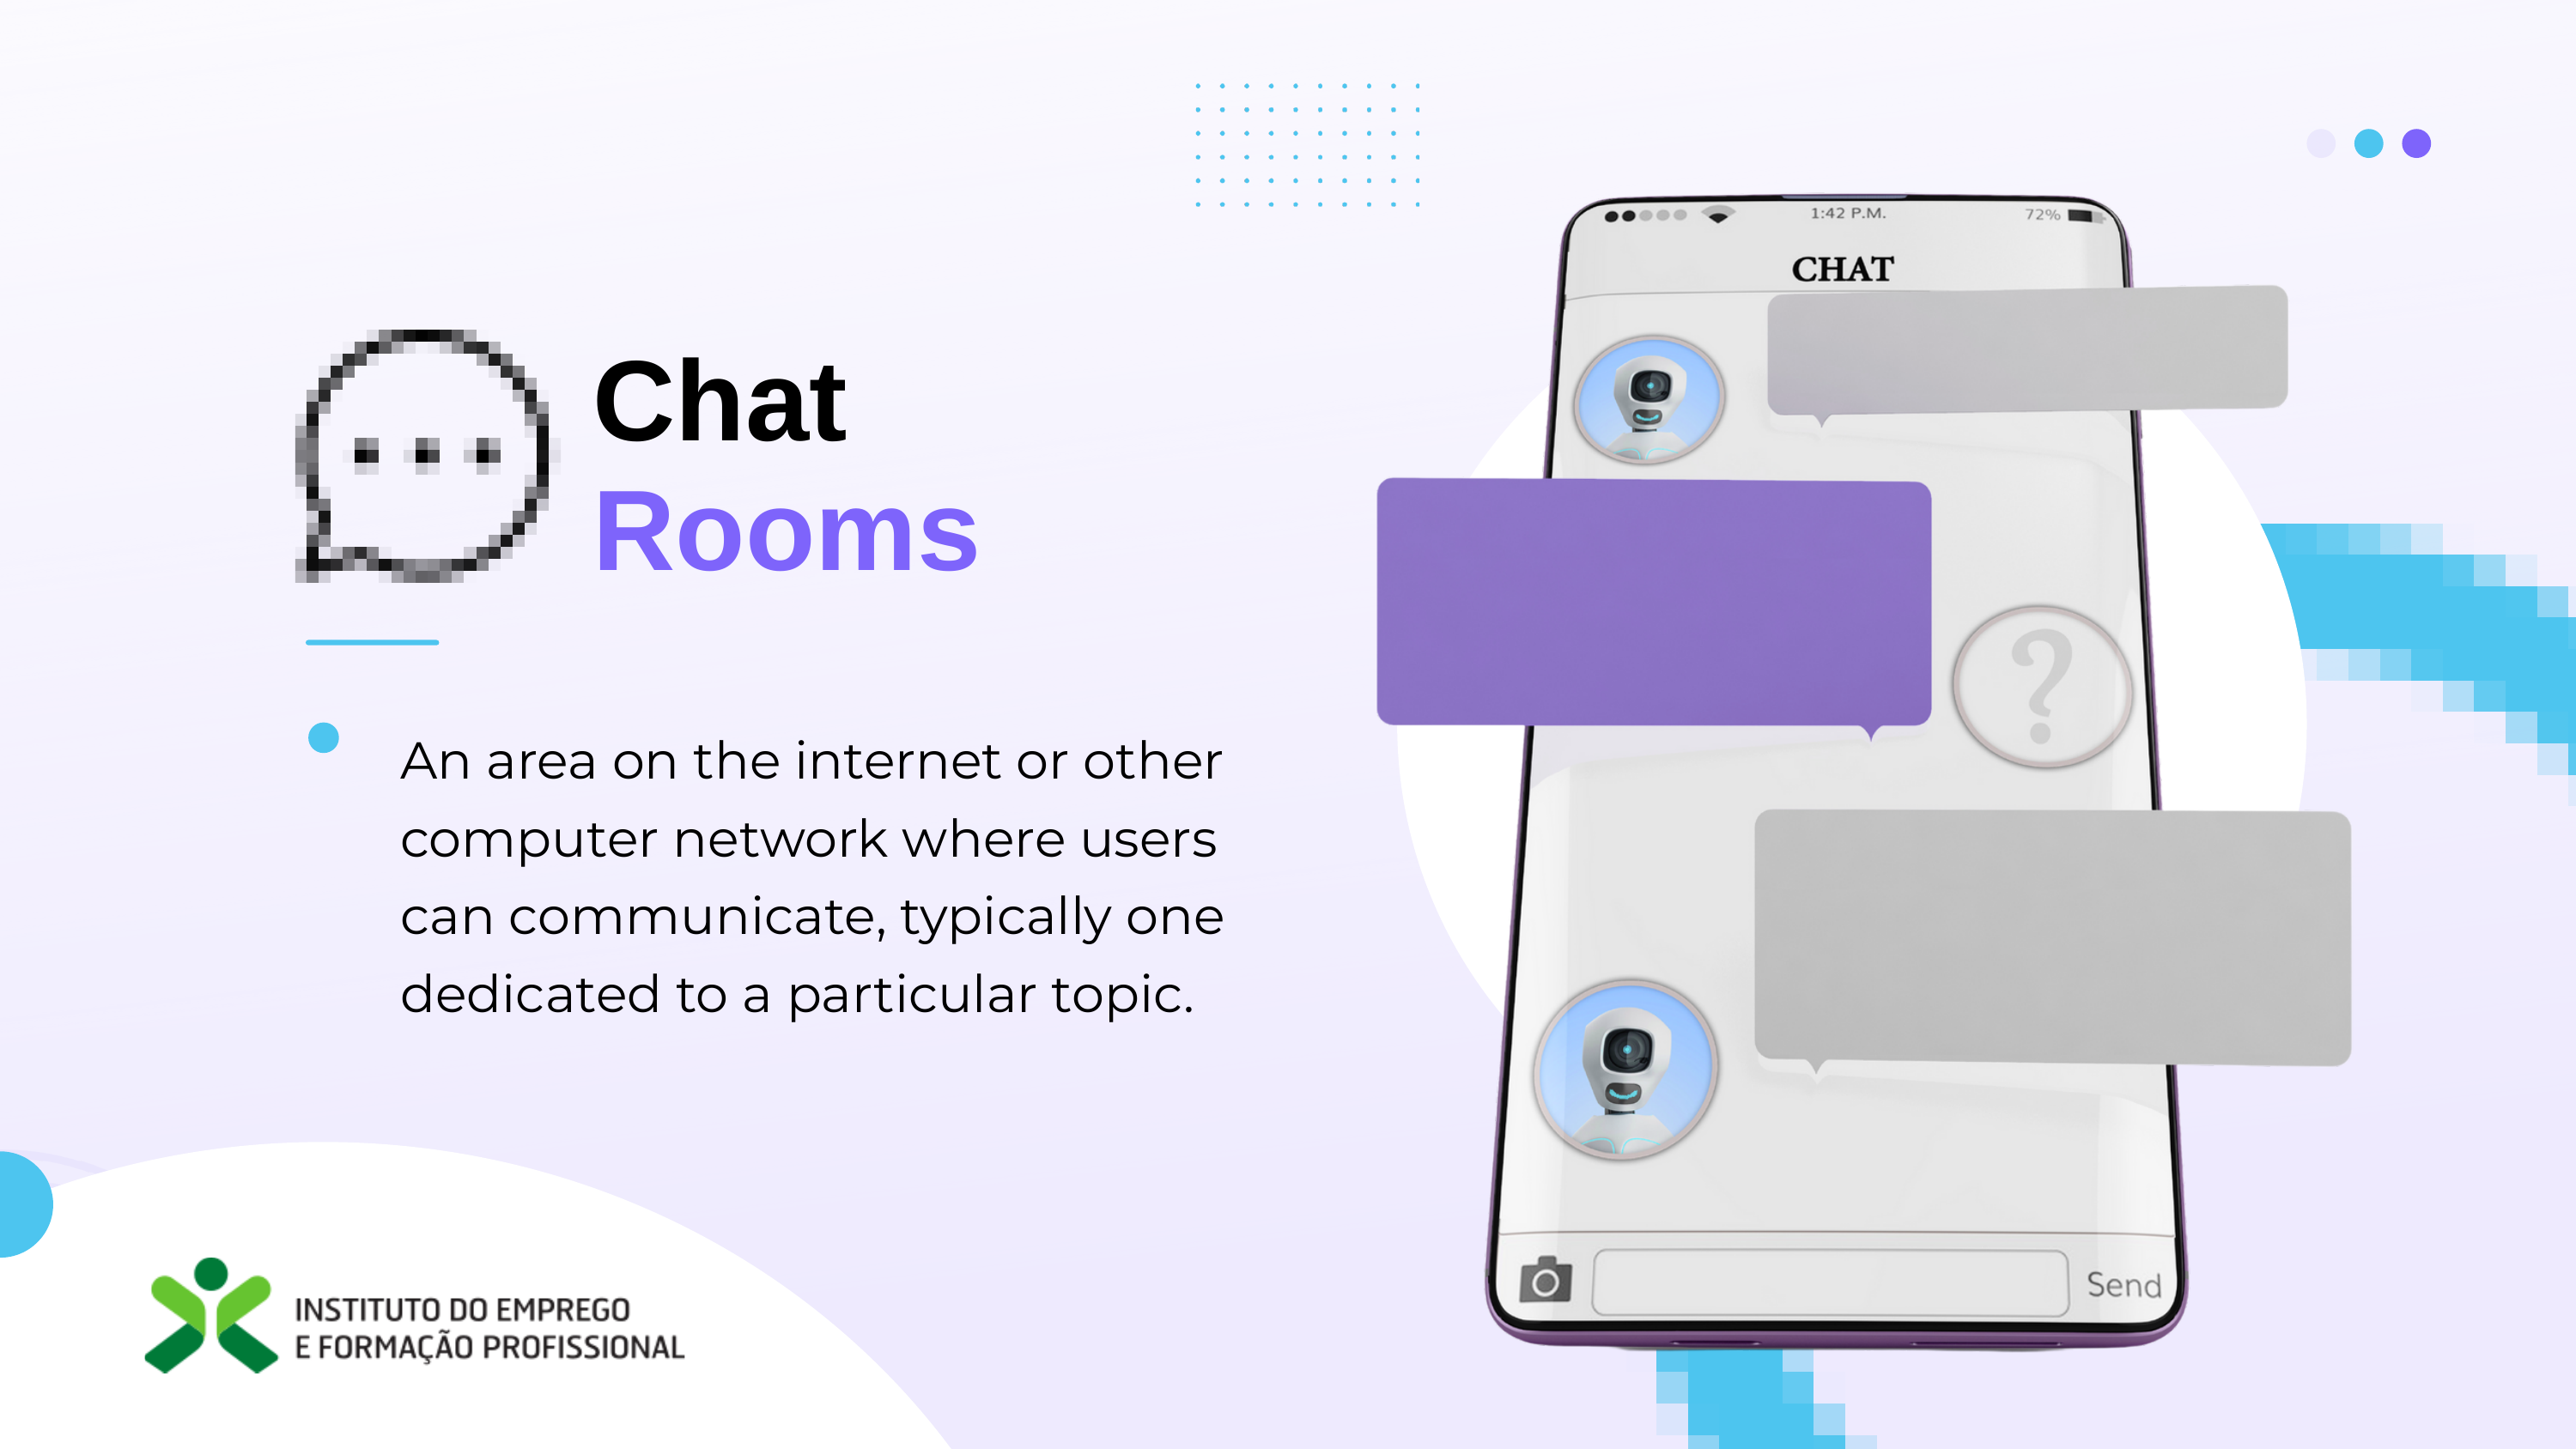

Chat
Rooms

An area on the internet or other computer network where users can communicate, typically one dedicated to a particular topic.